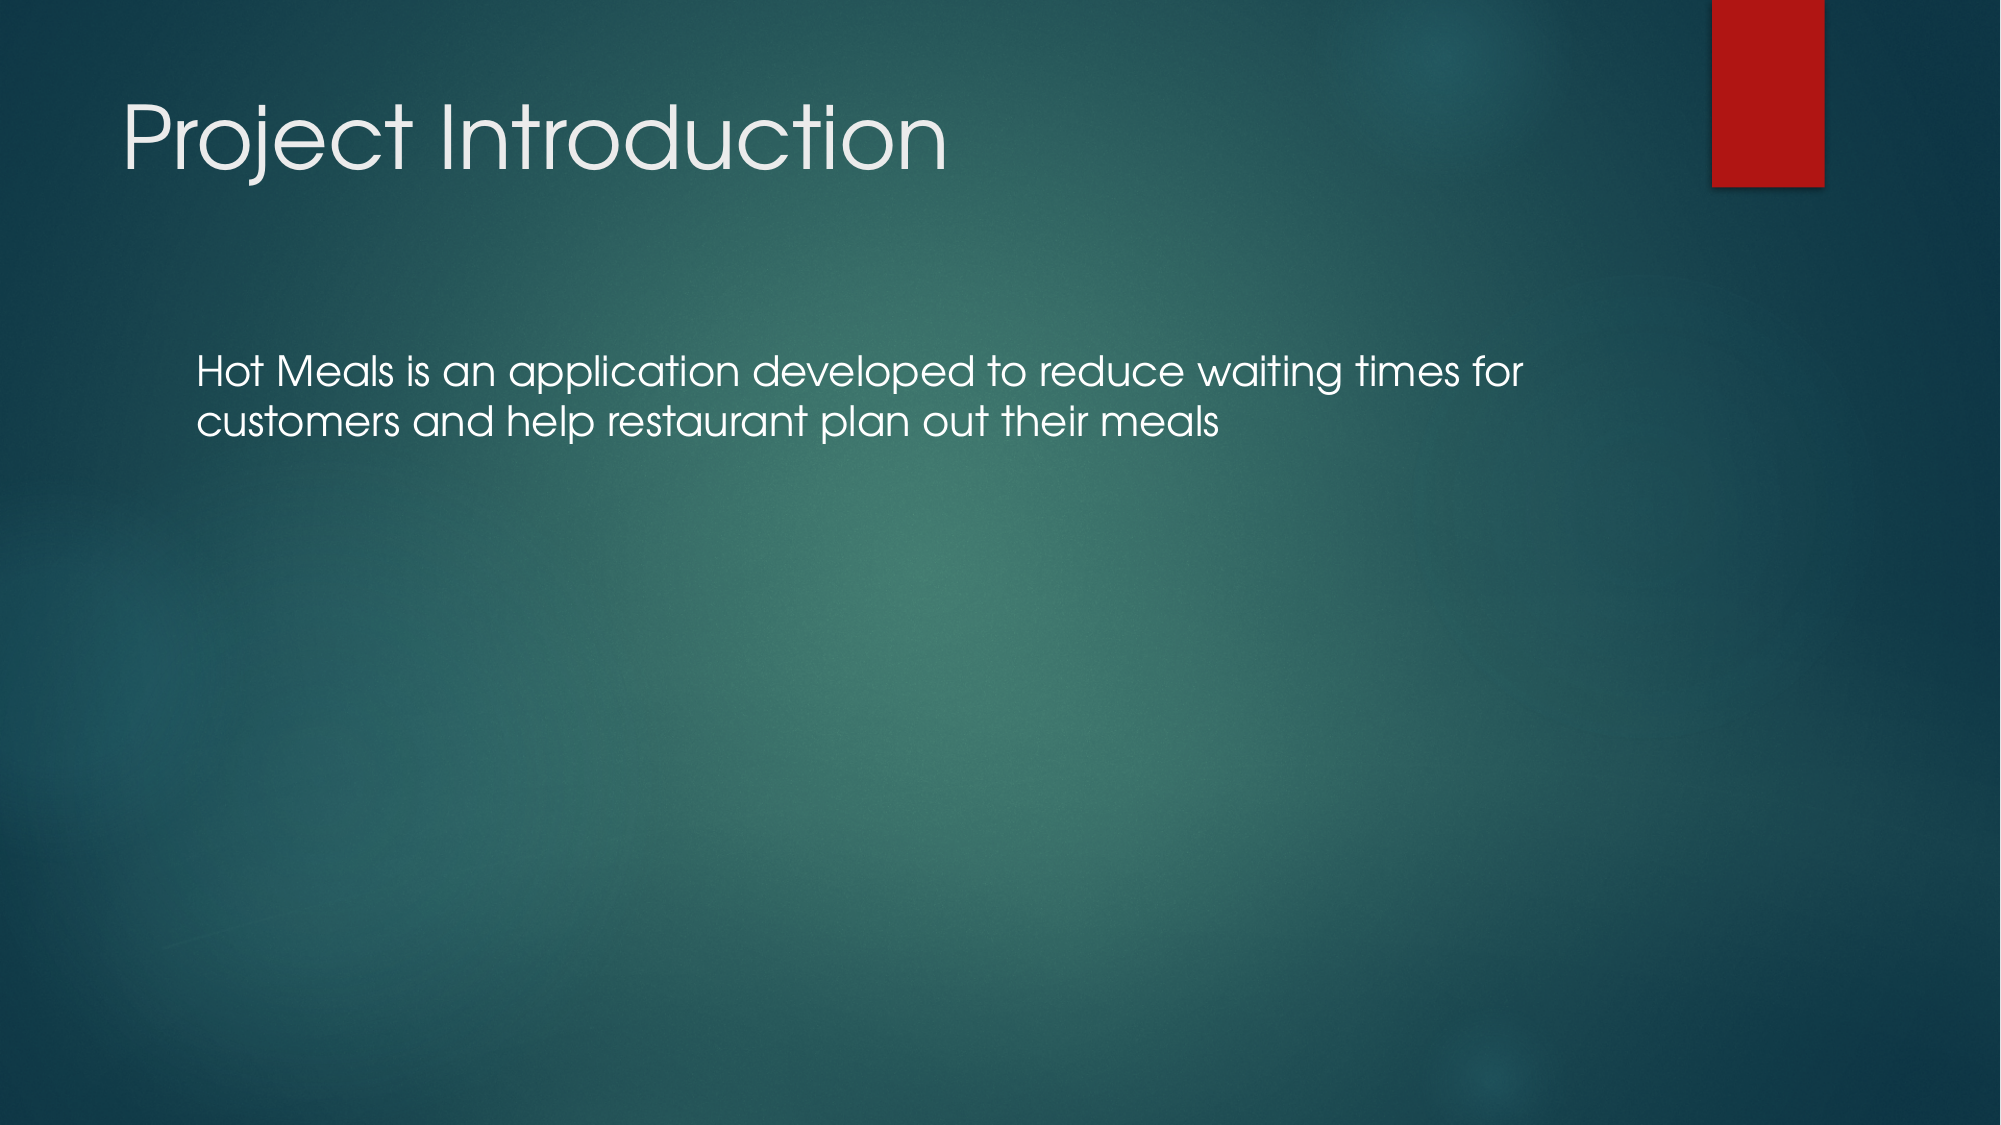

# Project Introduction
Hot Meals is an application developed to reduce waiting times for customers and help restaurant plan out their meals